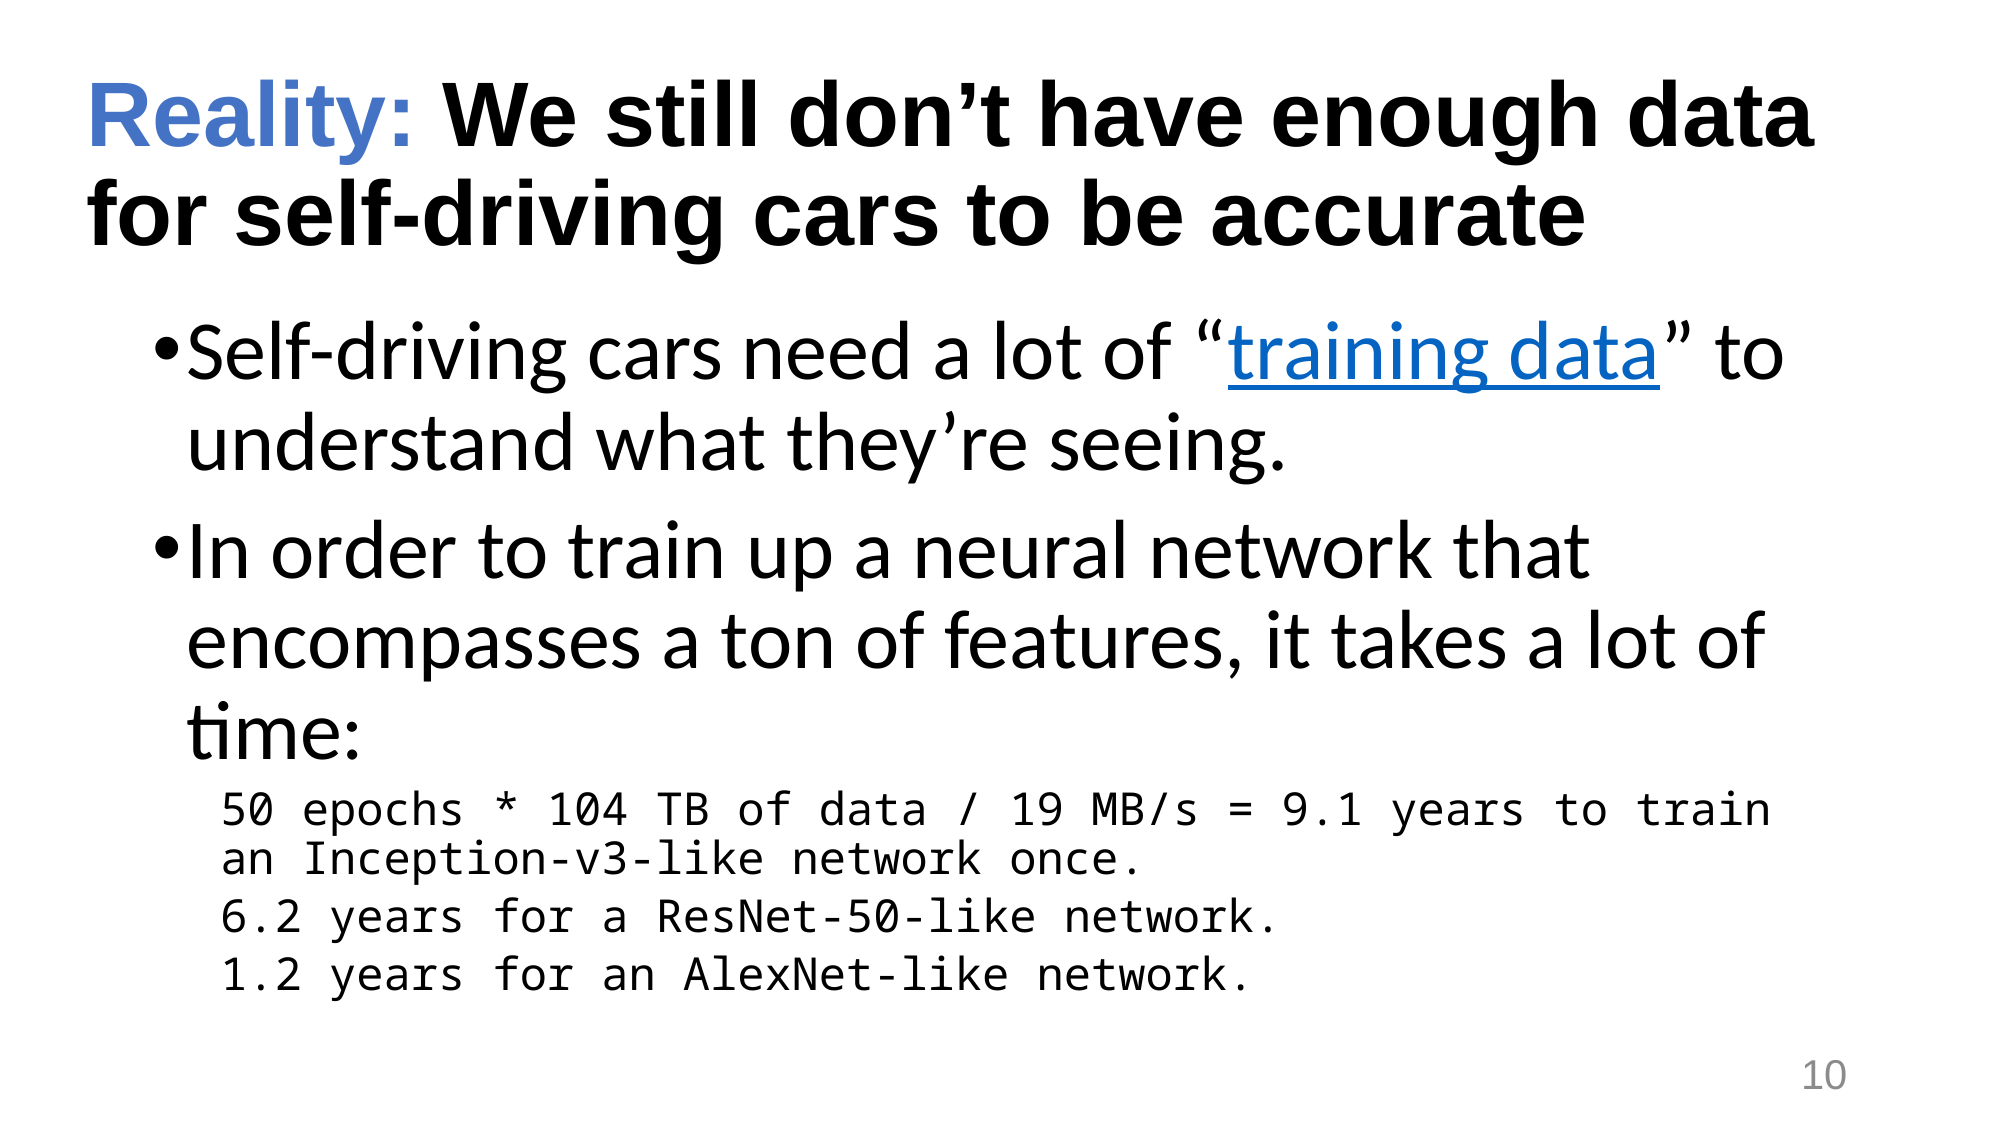

# Reality: We still don’t have enough data for self-driving cars to be accurate
Self-driving cars need a lot of “training data” to understand what they’re seeing.
In order to train up a neural network that encompasses a ton of features, it takes a lot of time:
50 epochs * 104 TB of data / 19 MB/s = 9.1 years to train an Inception-v3-like network once.
6.2 years for a ResNet-50-like network.
1.2 years for an AlexNet-like network.
10